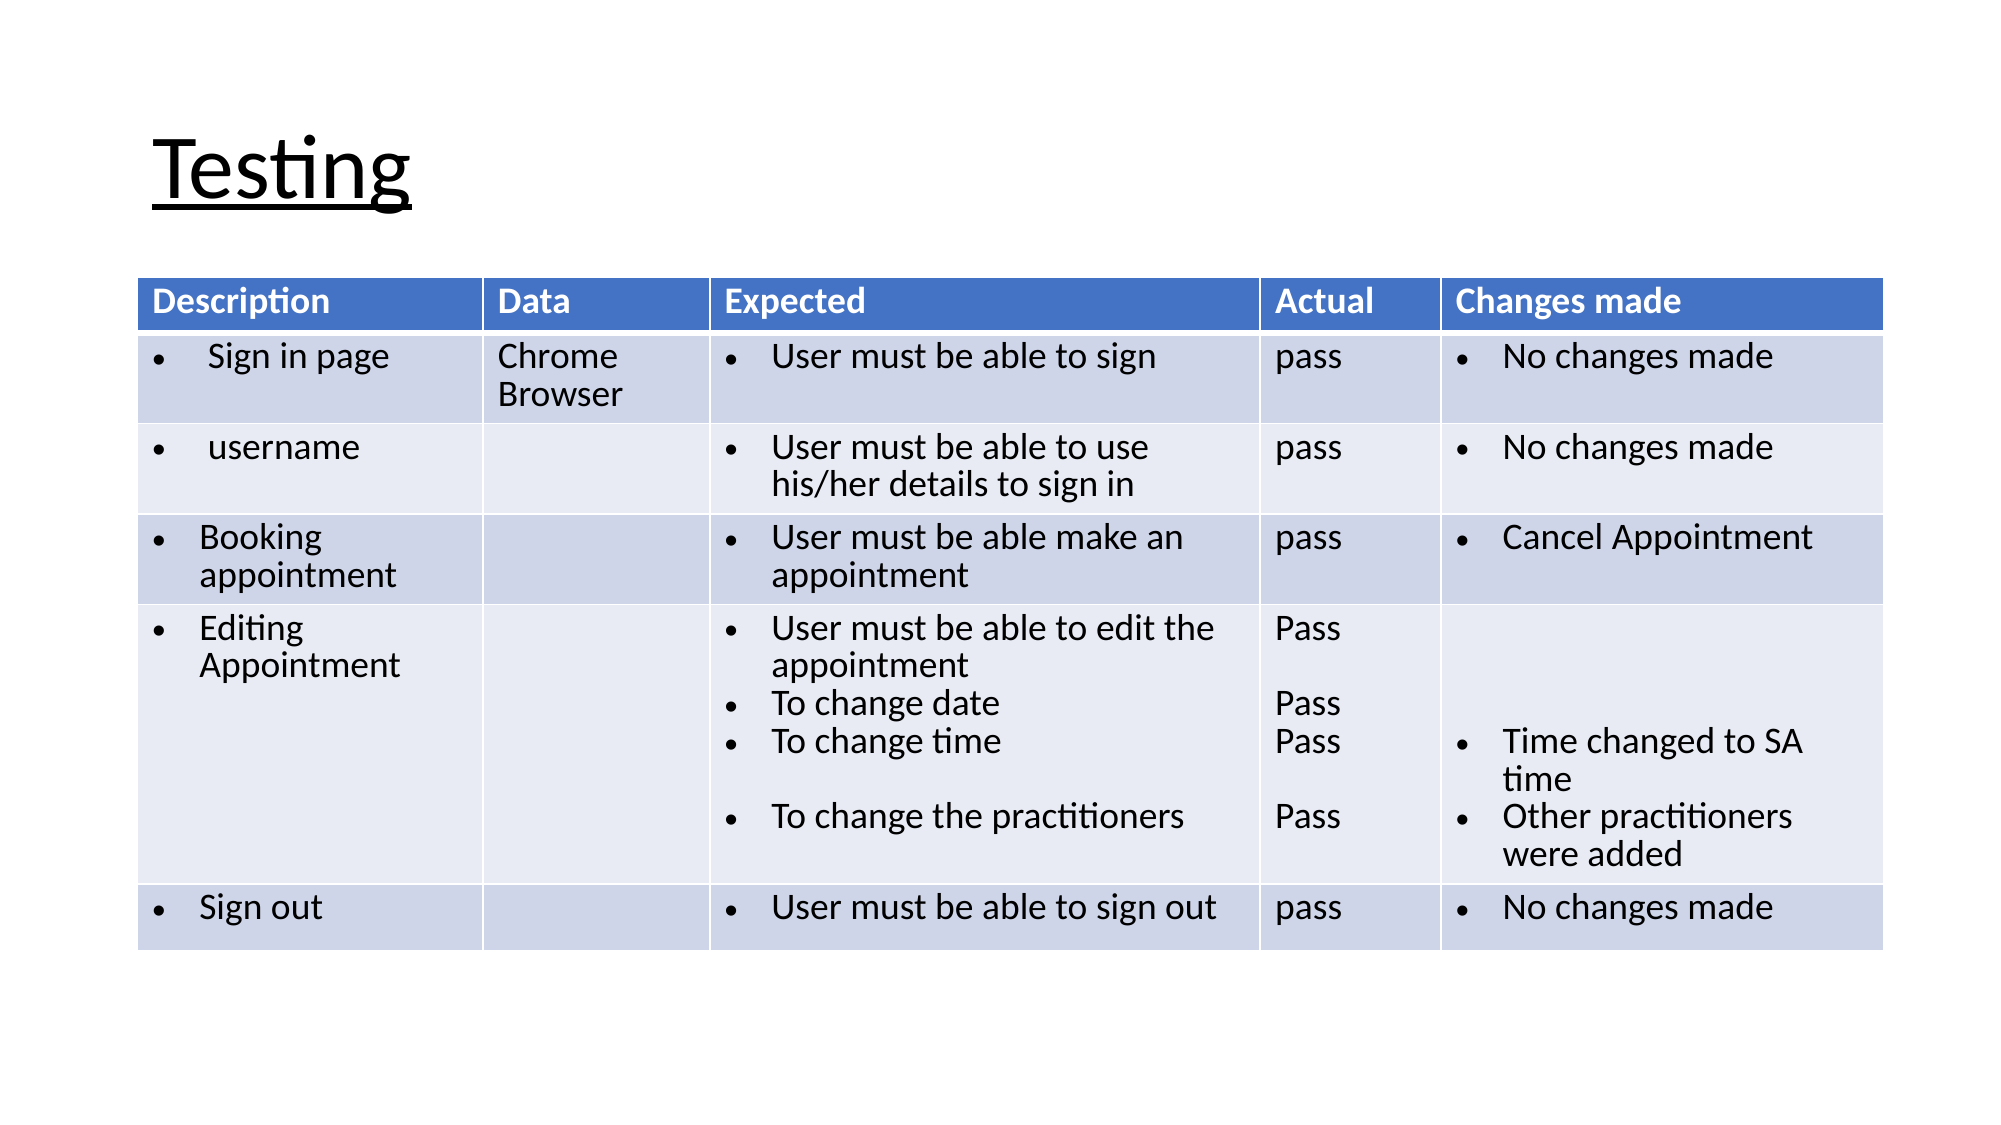

# Testing
| Description | Data | Expected | Actual | Changes made |
| --- | --- | --- | --- | --- |
| Sign in page | Chrome Browser | User must be able to sign | pass | No changes made |
| username |  | User must be able to use his/her details to sign in | pass | No changes made |
| Booking appointment |  | User must be able make an appointment | pass | Cancel Appointment |
| Editing Appointment |  | User must be able to edit the appointment To change date To change time To change the practitioners | Pass Pass Pass Pass | Time changed to SA time Other practitioners were added |
| Sign out |  | User must be able to sign out | pass | No changes made |